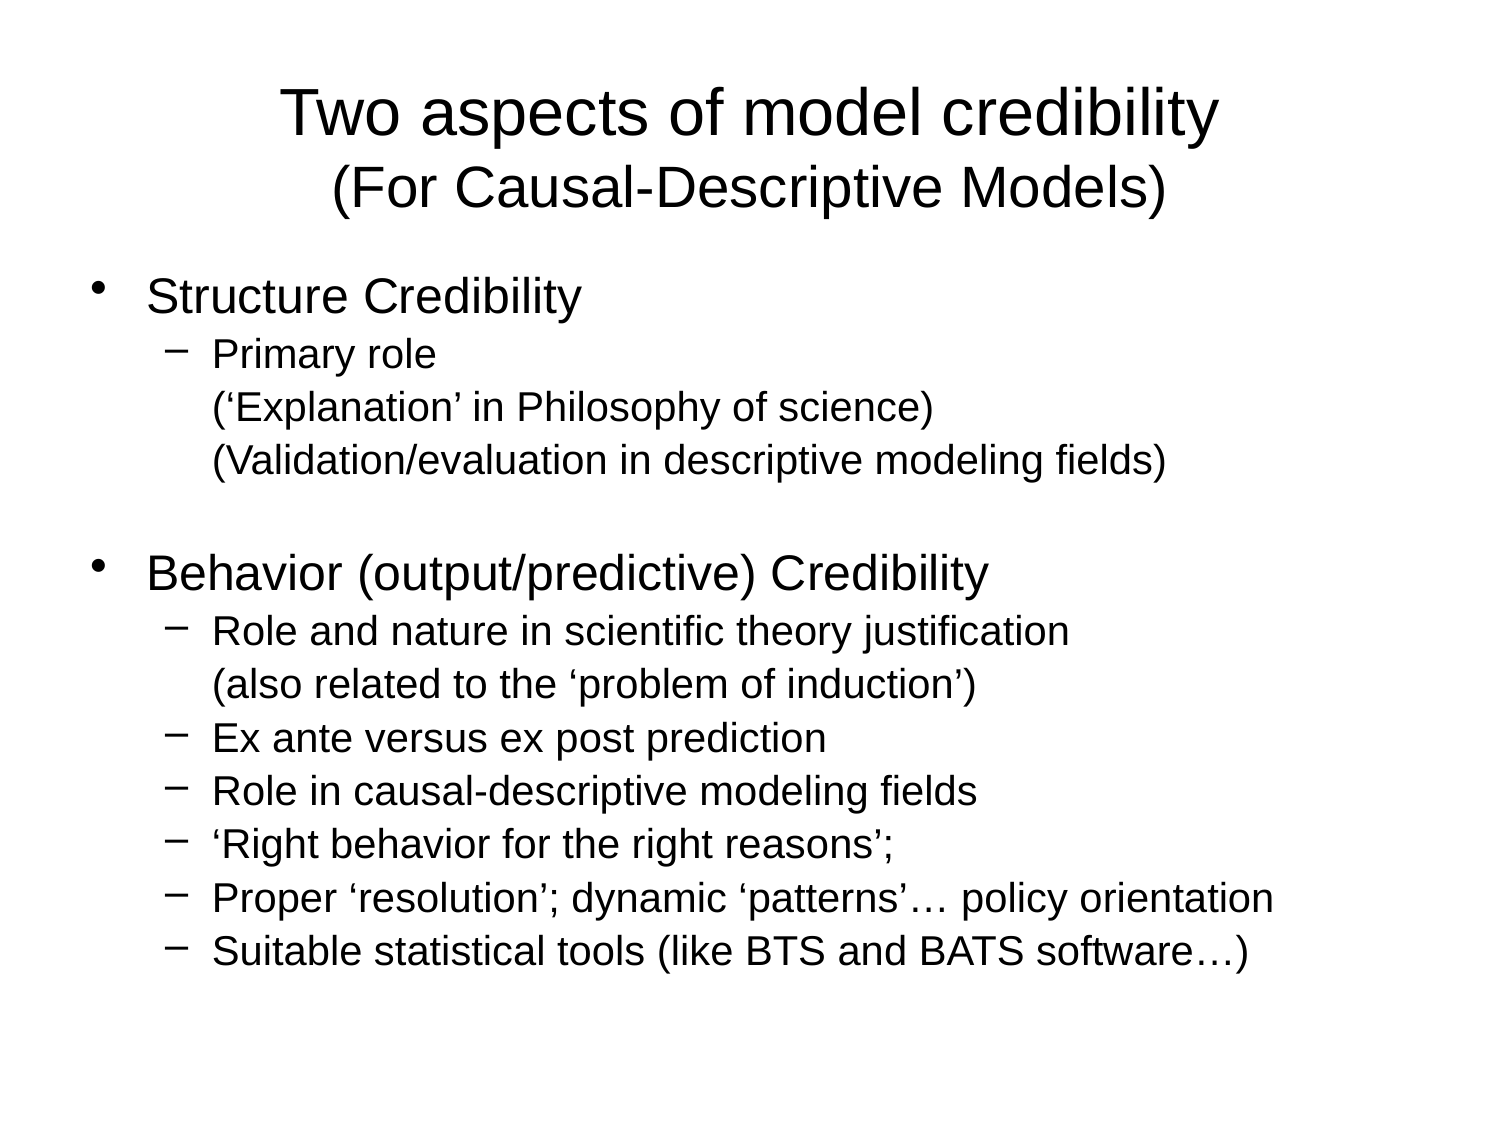

# Two aspects of model credibility (For Causal-Descriptive Models)
Structure Credibility
Primary role
	(‘Explanation’ in Philosophy of science)
	(Validation/evaluation in descriptive modeling fields)

Behavior (output/predictive) Credibility
Role and nature in scientific theory justification
	(also related to the ‘problem of induction’)
Ex ante versus ex post prediction
Role in causal-descriptive modeling fields
‘Right behavior for the right reasons’;
Proper ‘resolution’; dynamic ‘patterns’… policy orientation
Suitable statistical tools (like BTS and BATS software…)